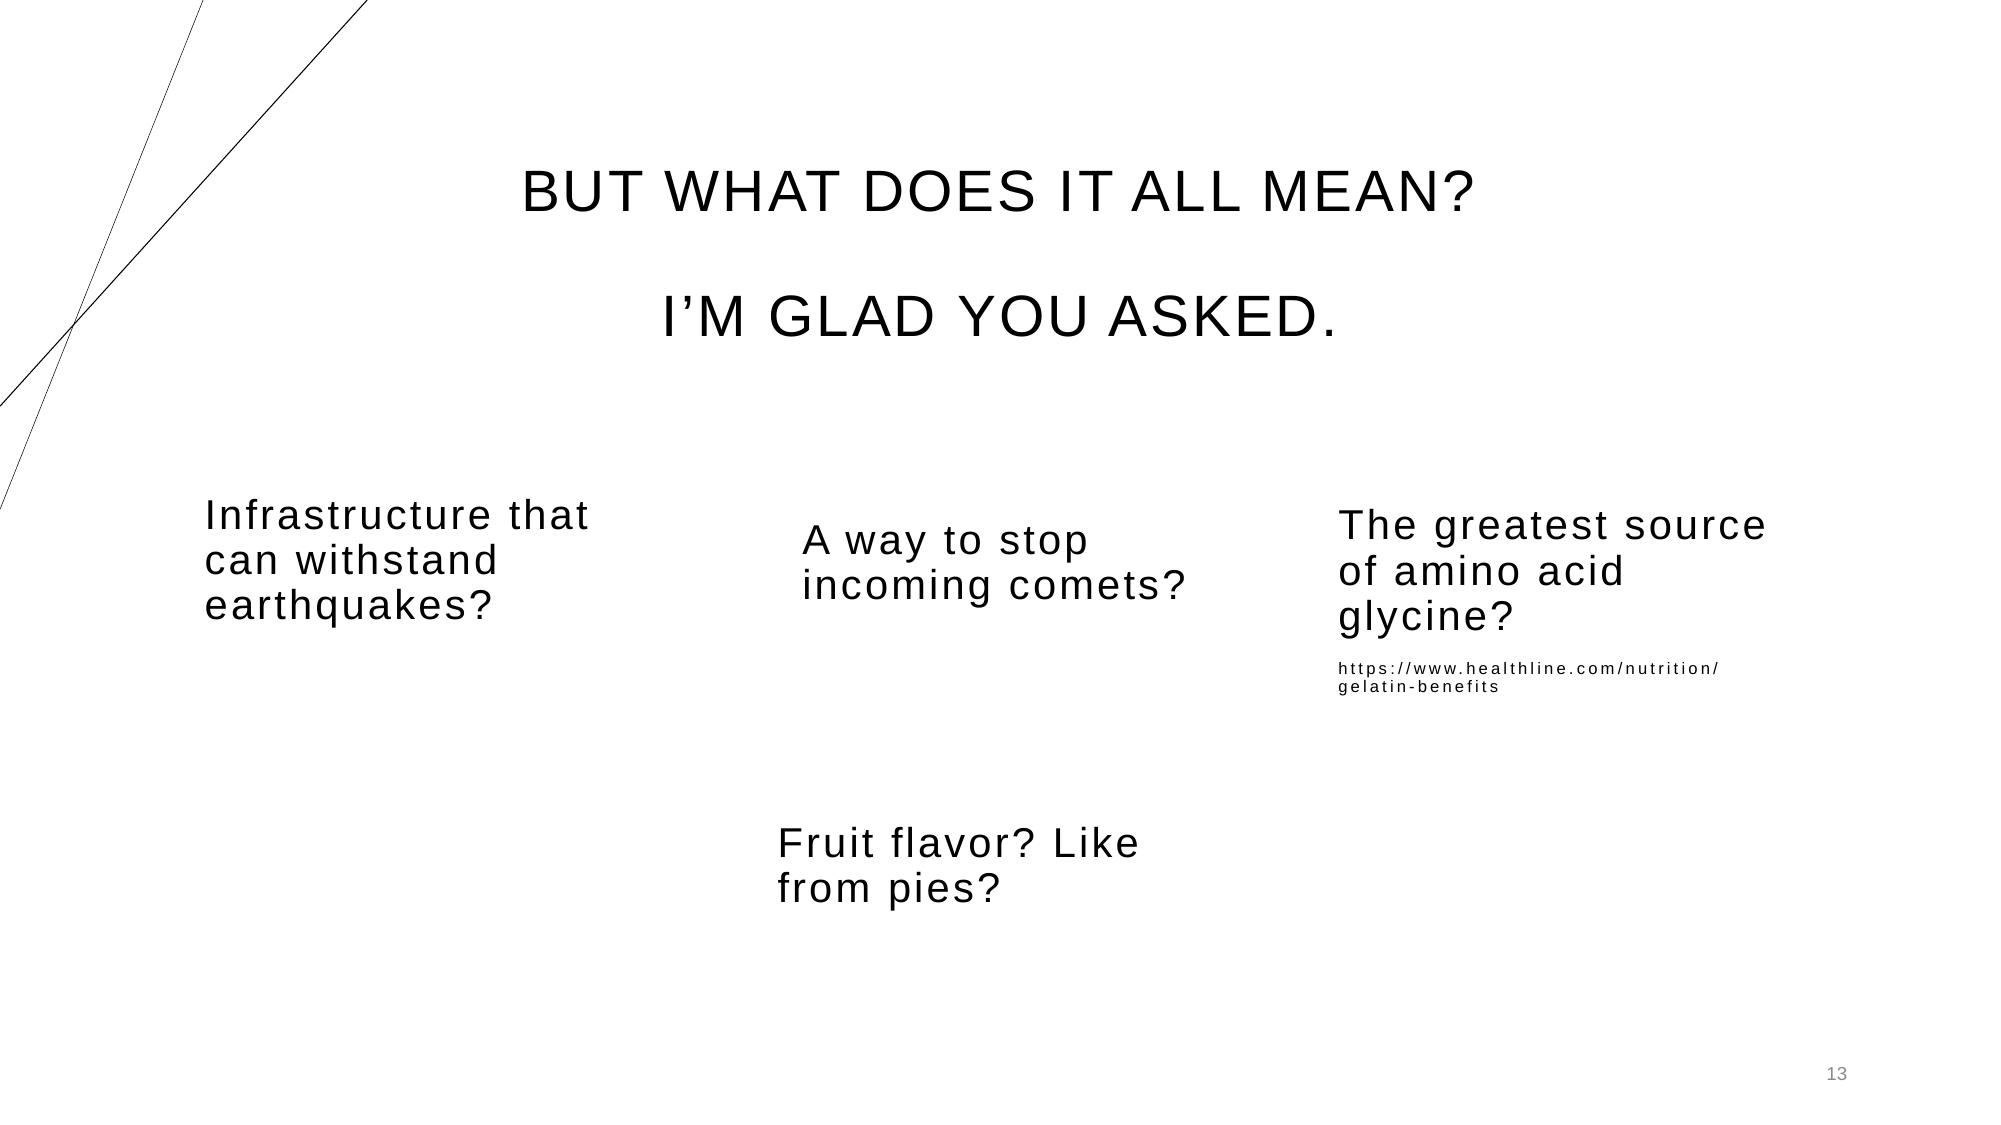

# BUT WHAT DOES IT ALL MEAN? I’m glad you ASKED.
A way to stop incoming comets?
Infrastructure that can withstand earthquakes?
The greatest source of amino acid glycine?
https://www.healthline.com/nutrition/gelatin-benefits
Fruit flavor? Like from pies?
13